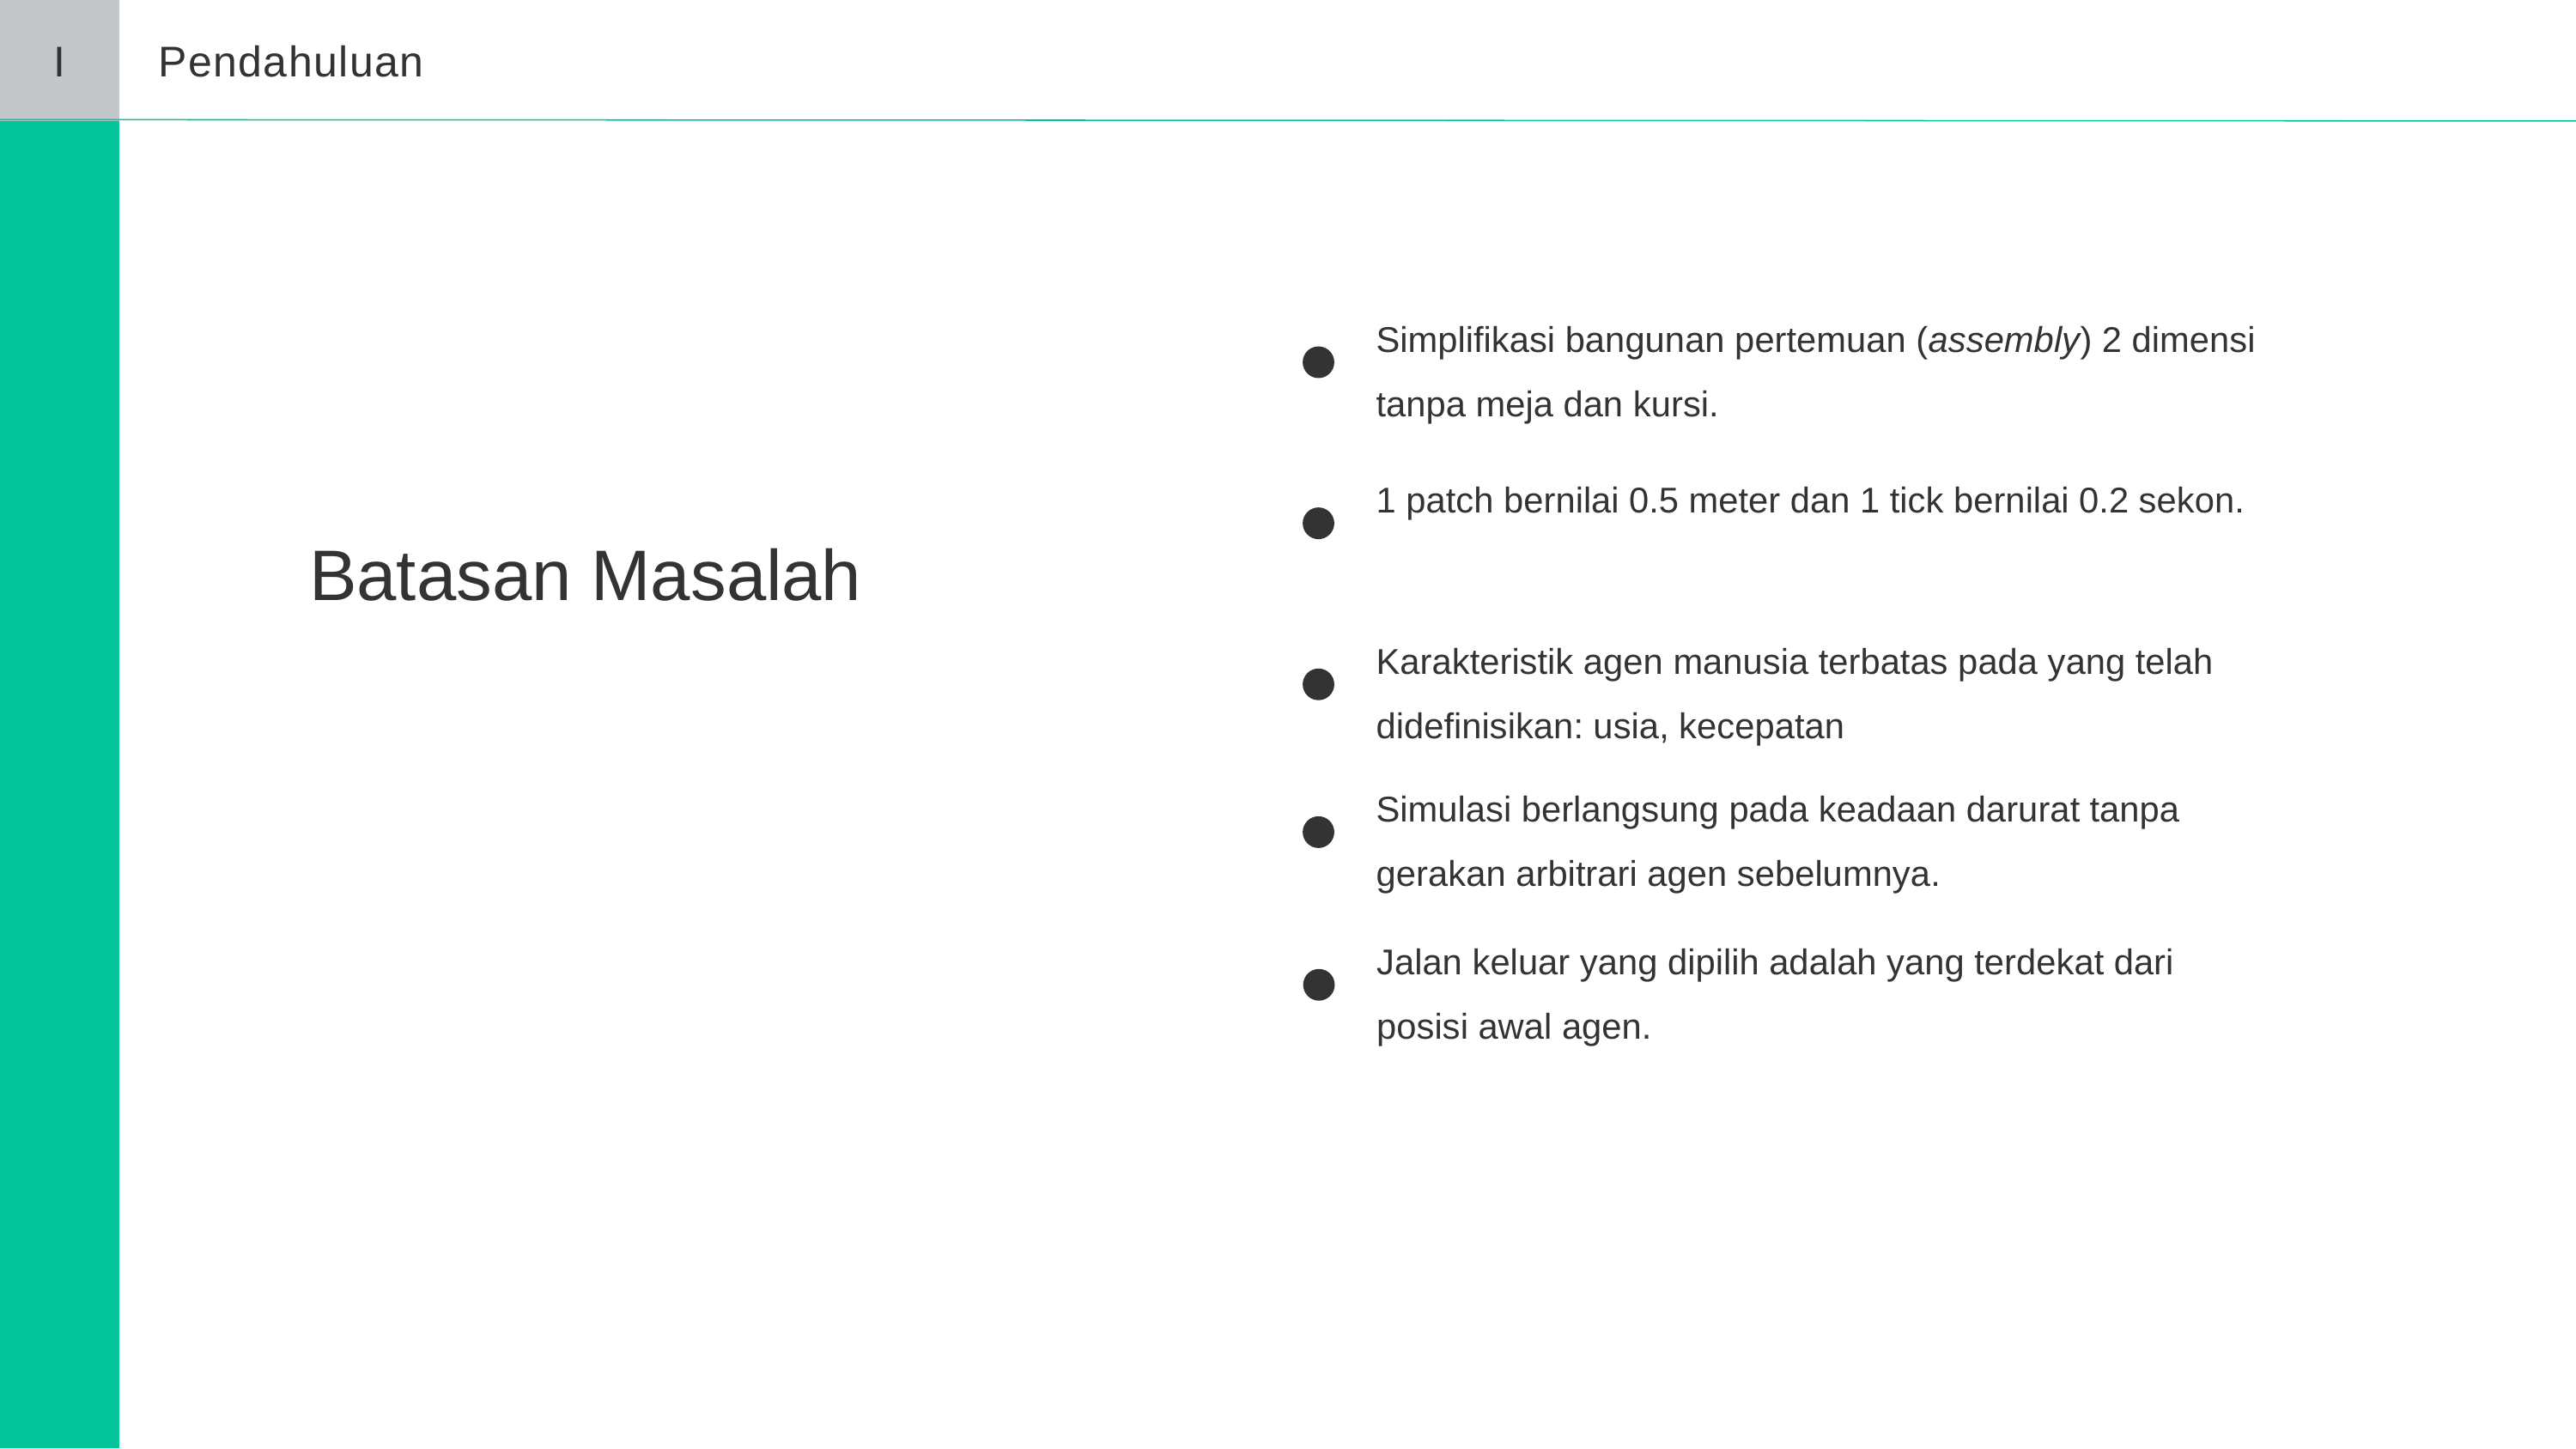

I
Pendahuluan

Simplifikasi bangunan pertemuan (assembly) 2 dimensi tanpa meja dan kursi.

1 patch bernilai 0.5 meter dan 1 tick bernilai 0.2 sekon.

Karakteristik agen manusia terbatas pada yang telah didefinisikan: usia, kecepatan

Batasan Masalah
Simulasi berlangsung pada keadaan darurat tanpa gerakan arbitrari agen sebelumnya.

Jalan keluar yang dipilih adalah yang terdekat dari posisi awal agen.